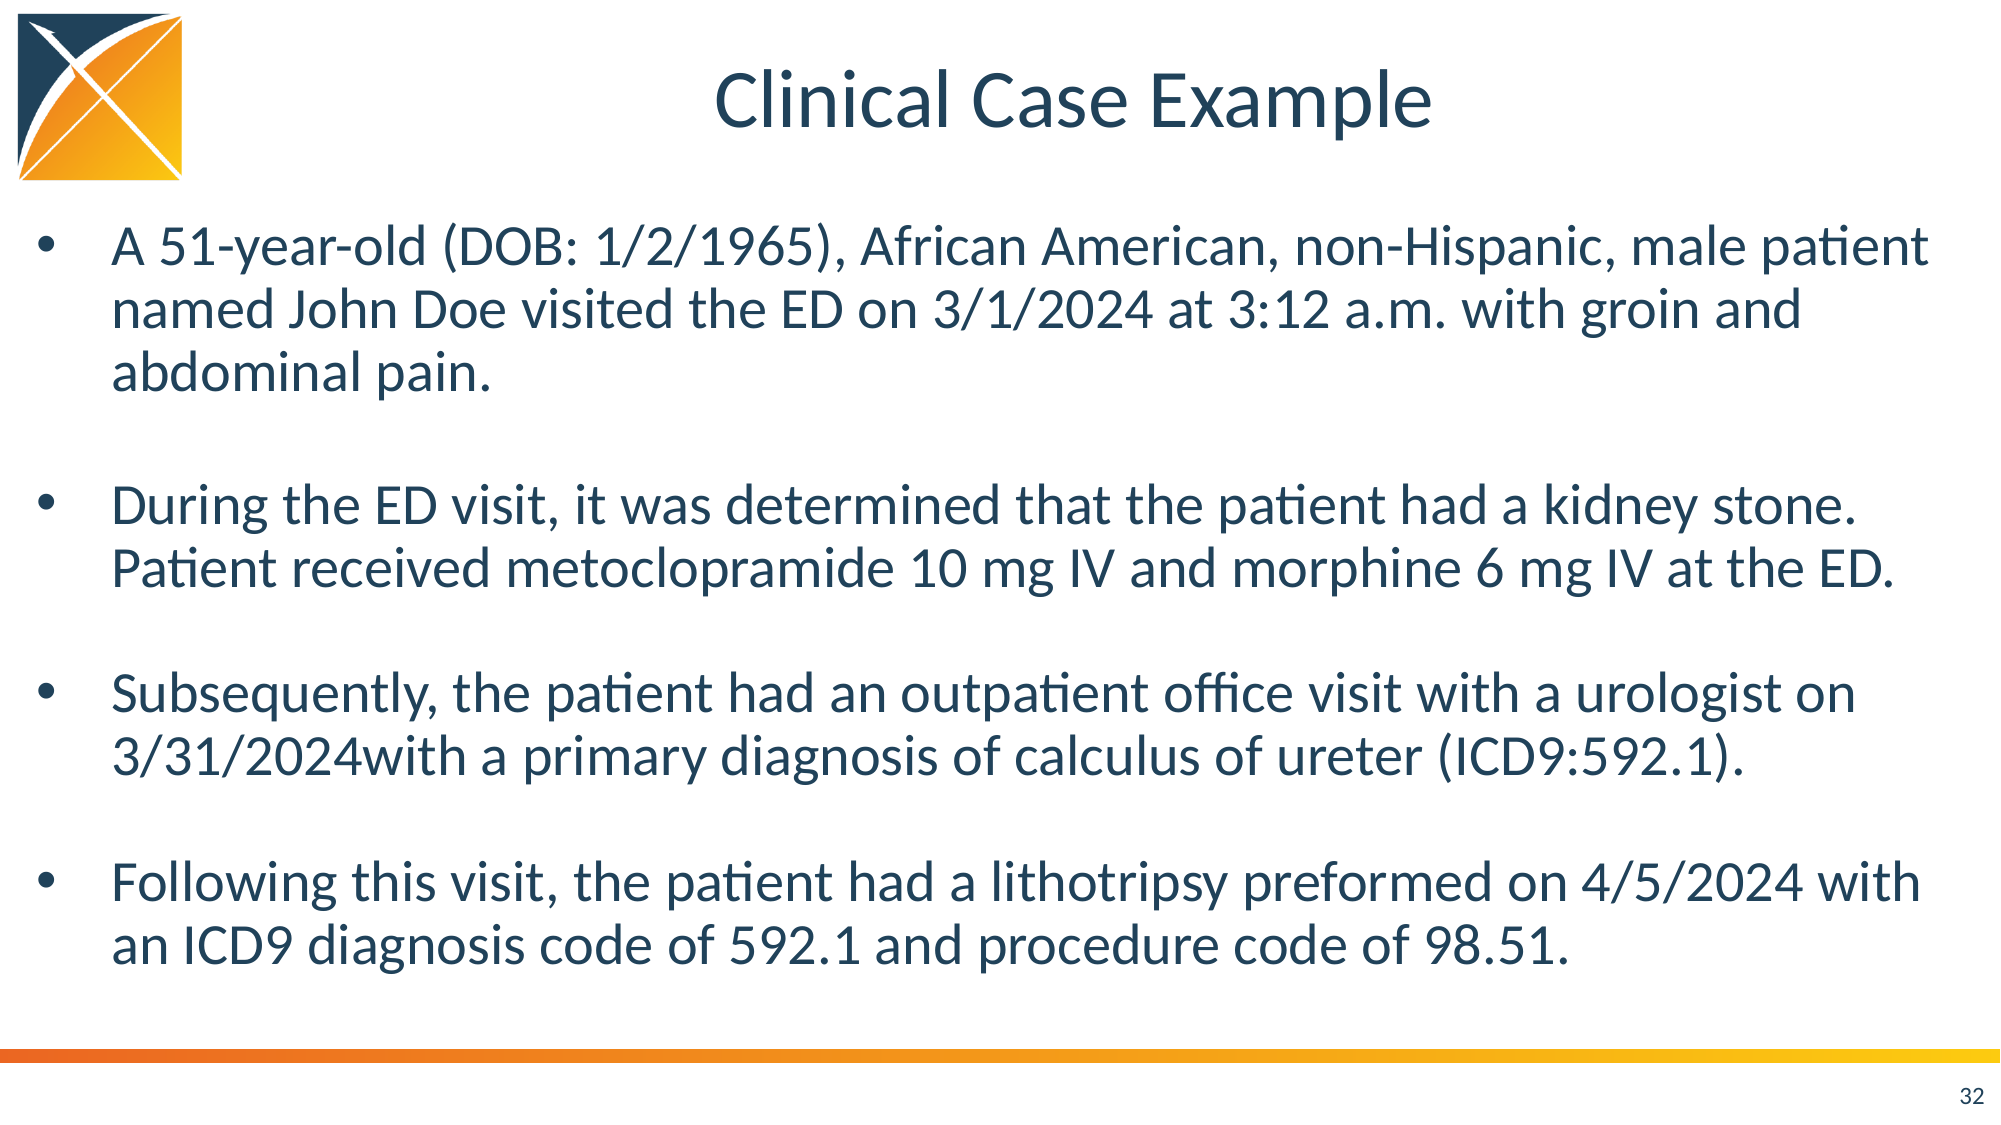

# Clinical Case Example
A 51-year-old (DOB: 1/2/1965), African American, non-Hispanic, male patient named John Doe visited the ED on 3/1/2024 at 3:12 a.m. with groin and abdominal pain.
During the ED visit, it was determined that the patient had a kidney stone. Patient received metoclopramide 10 mg IV and morphine 6 mg IV at the ED.
Subsequently, the patient had an outpatient office visit with a urologist on 3/31/2024with a primary diagnosis of calculus of ureter (ICD9:592.1).
Following this visit, the patient had a lithotripsy preformed on 4/5/2024 with an ICD9 diagnosis code of 592.1 and procedure code of 98.51.

32